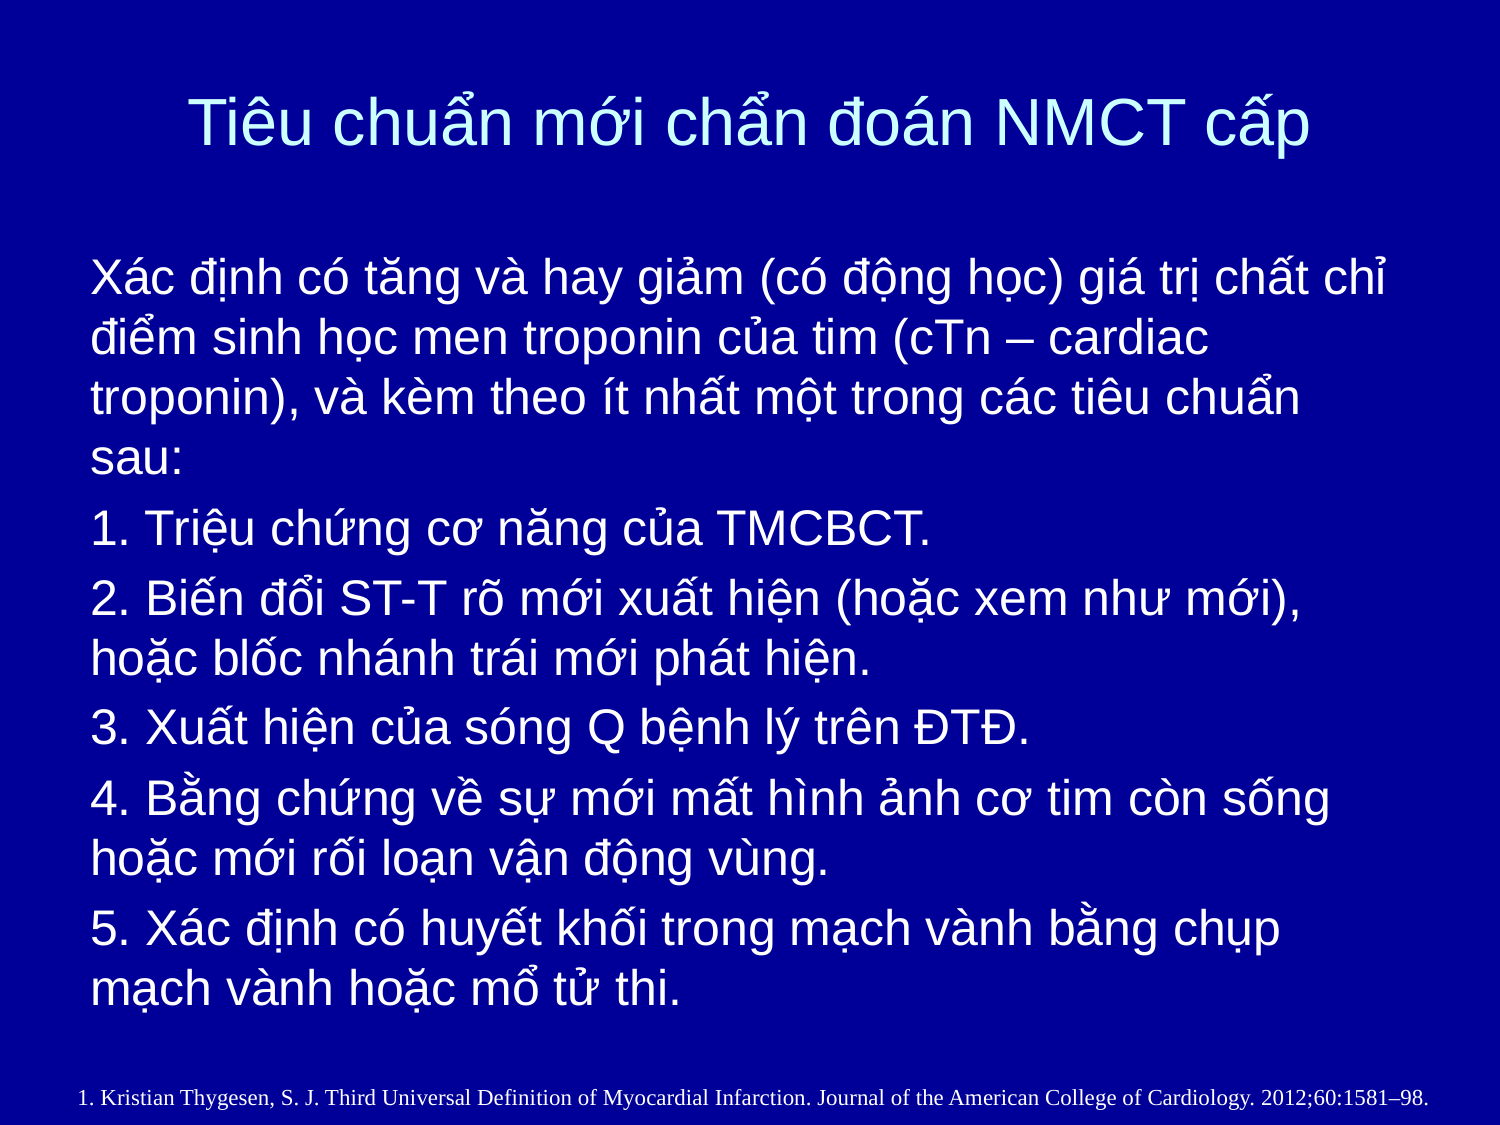

# Tiêu chuẩn mới chẩn đoán NMCT cấp
Xác định có tăng và hay giảm (có động học) giá trị chất chỉ điểm sinh học men troponin của tim (cTn – cardiac troponin), và kèm theo ít nhất một trong các tiêu chuẩn sau:
1. Triệu chứng cơ năng của TMCBCT.
2. Biến đổi ST-T rõ mới xuất hiện (hoặc xem như mới), hoặc blốc nhánh trái mới phát hiện.
3. Xuất hiện của sóng Q bệnh lý trên ĐTĐ.
4. Bằng chứng về sự mới mất hình ảnh cơ tim còn sống hoặc mới rối loạn vận động vùng.
5. Xác định có huyết khối trong mạch vành bằng chụp mạch vành hoặc mổ tử thi.

1. Kristian Thygesen, S. J. Third Universal Definition of Myocardial Infarction. Journal of the American College of Cardiology. 2012;60:1581–98.